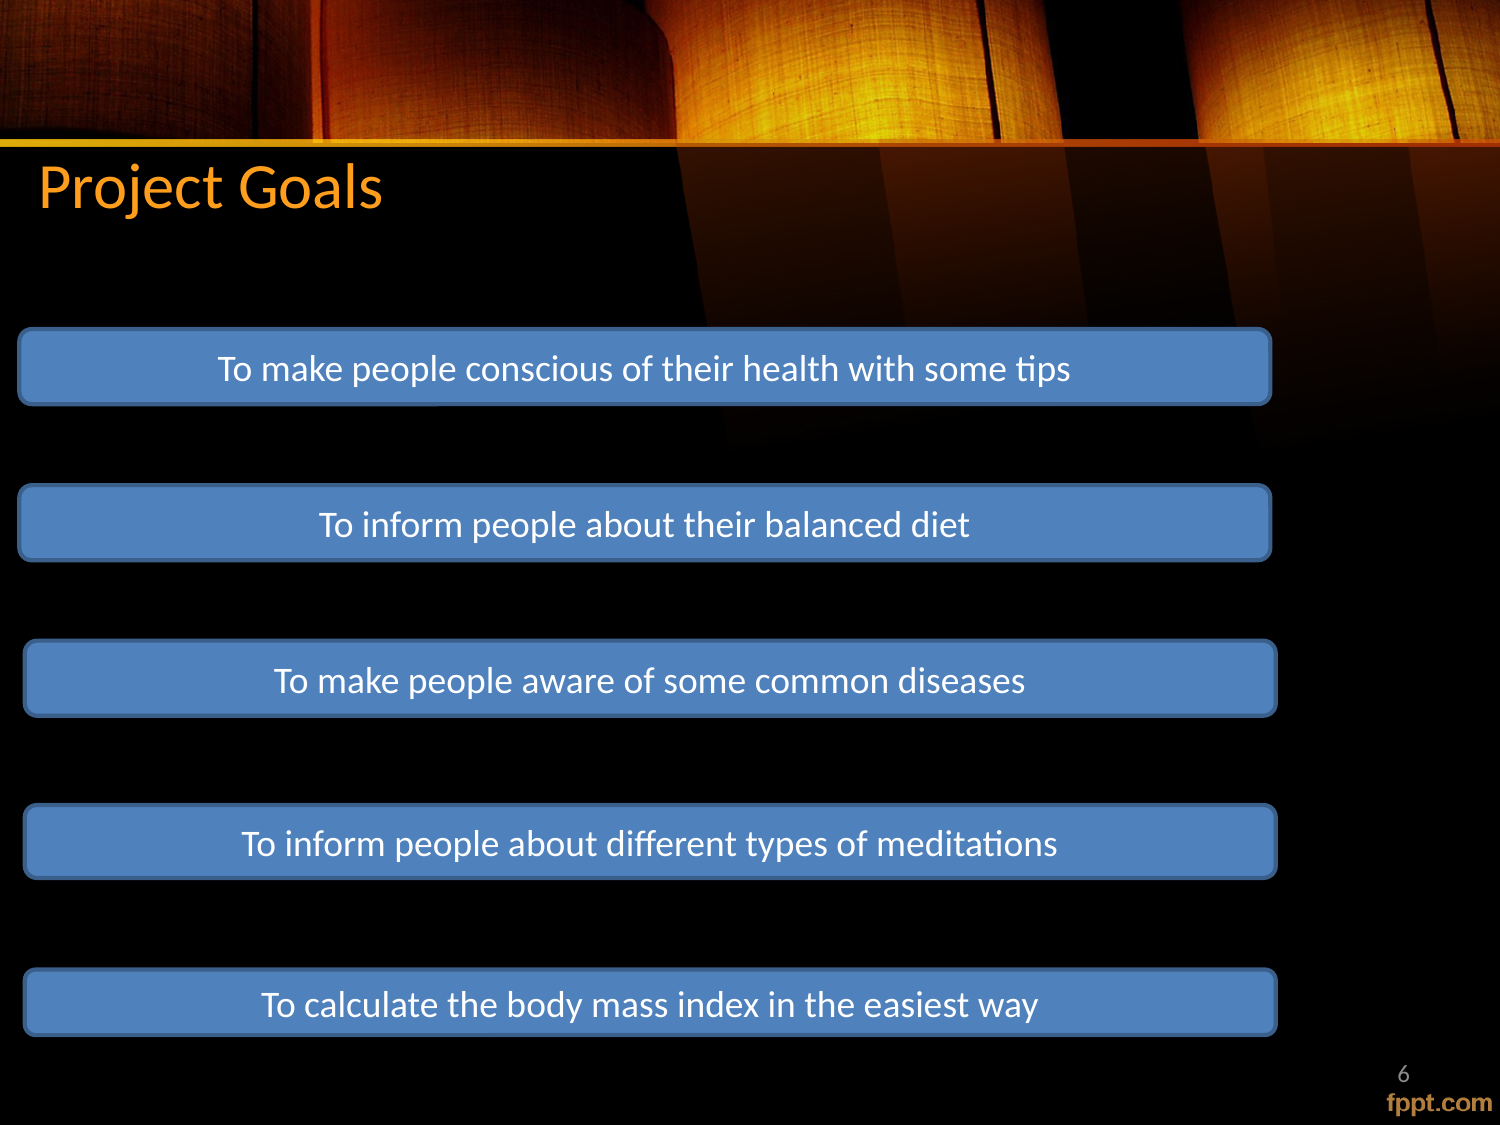

# Project Goals
To make people conscious of their health with some tips
To inform people about their balanced diet
To make people aware of some common diseases
To inform people about different types of meditations
To calculate the body mass index in the easiest way
6